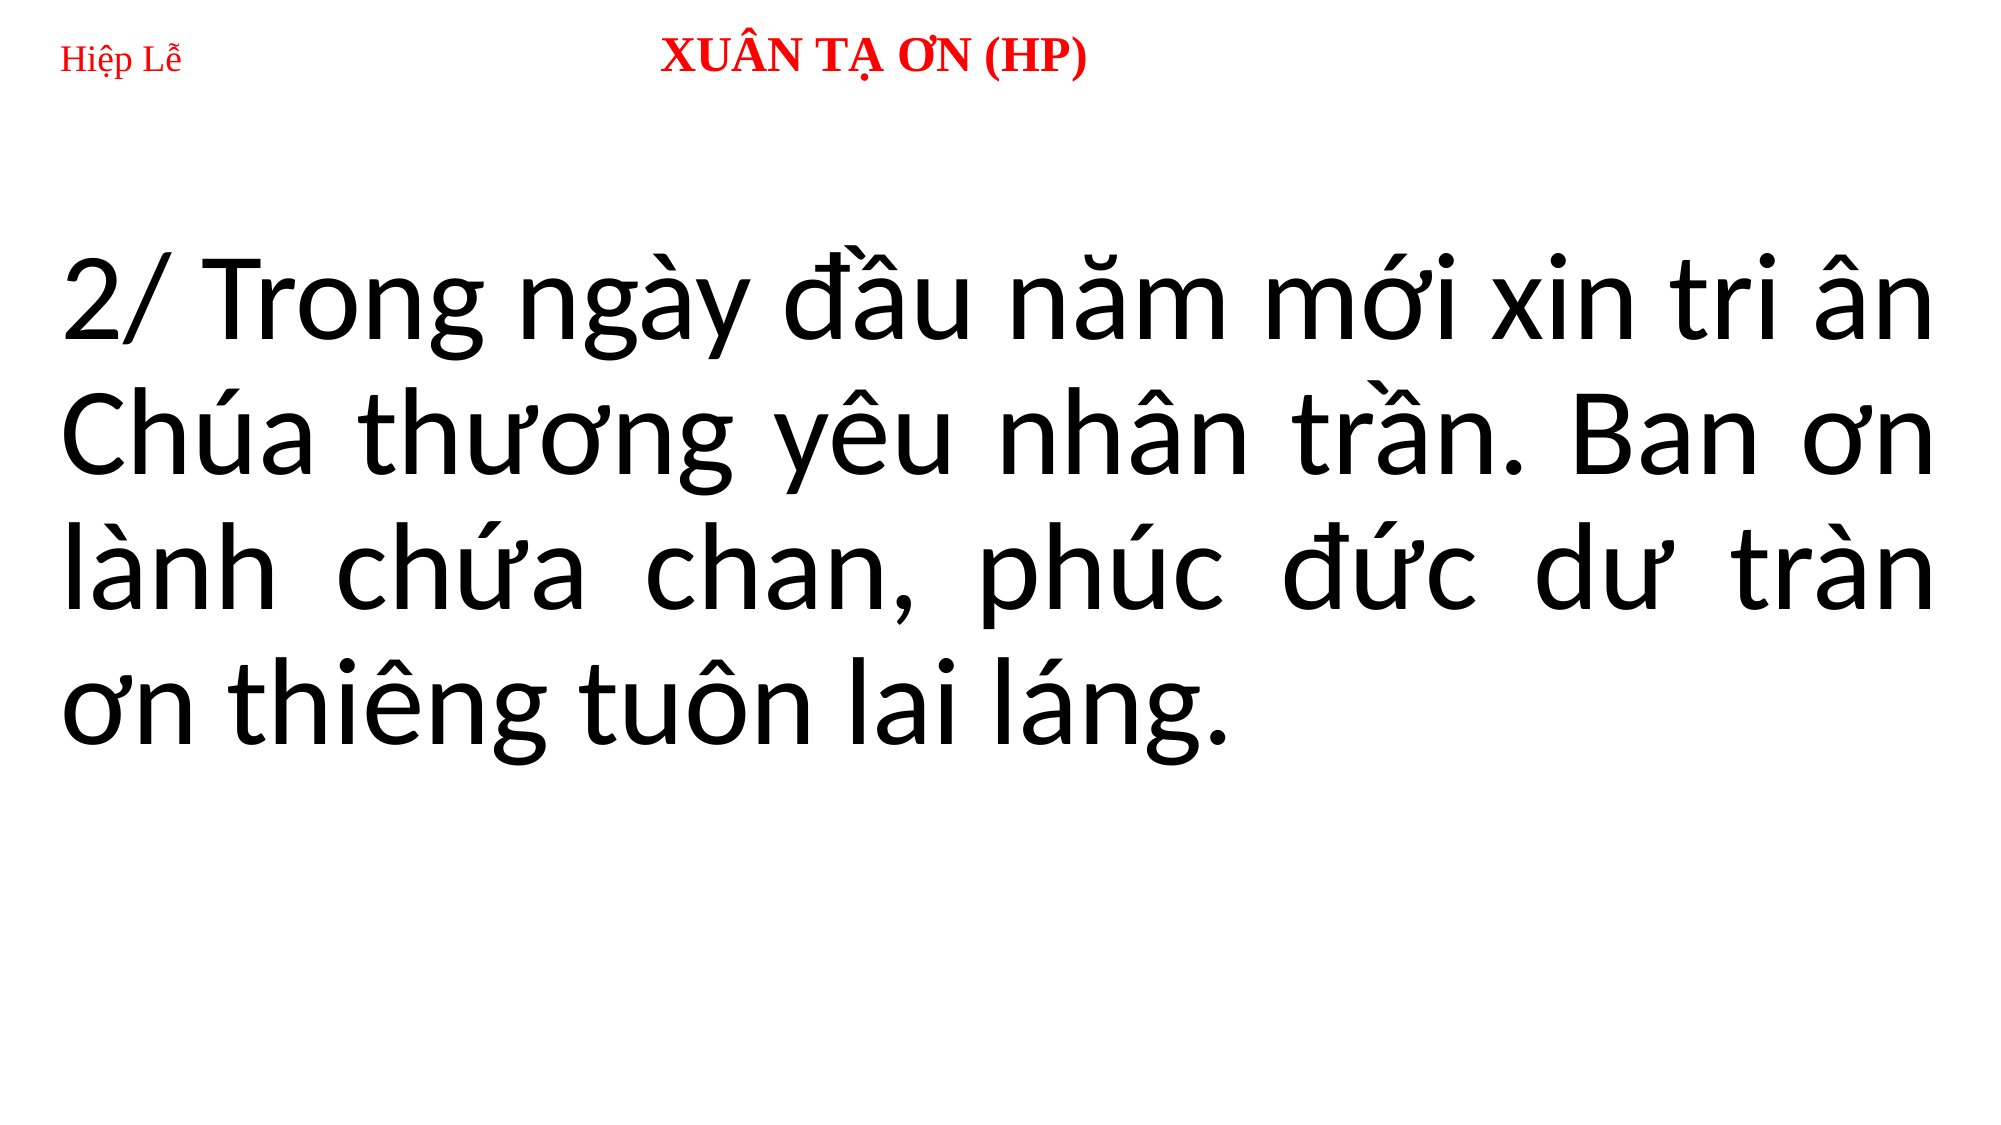

# Hiệp Lễ                                   	XUÂN TẠ ƠN (HP)
2/ Trong ngày đầu năm mới xin tri ân Chúa thương yêu nhân trần. Ban ơn lành chứa chan, phúc đức dư tràn ơn thiêng tuôn lai láng.